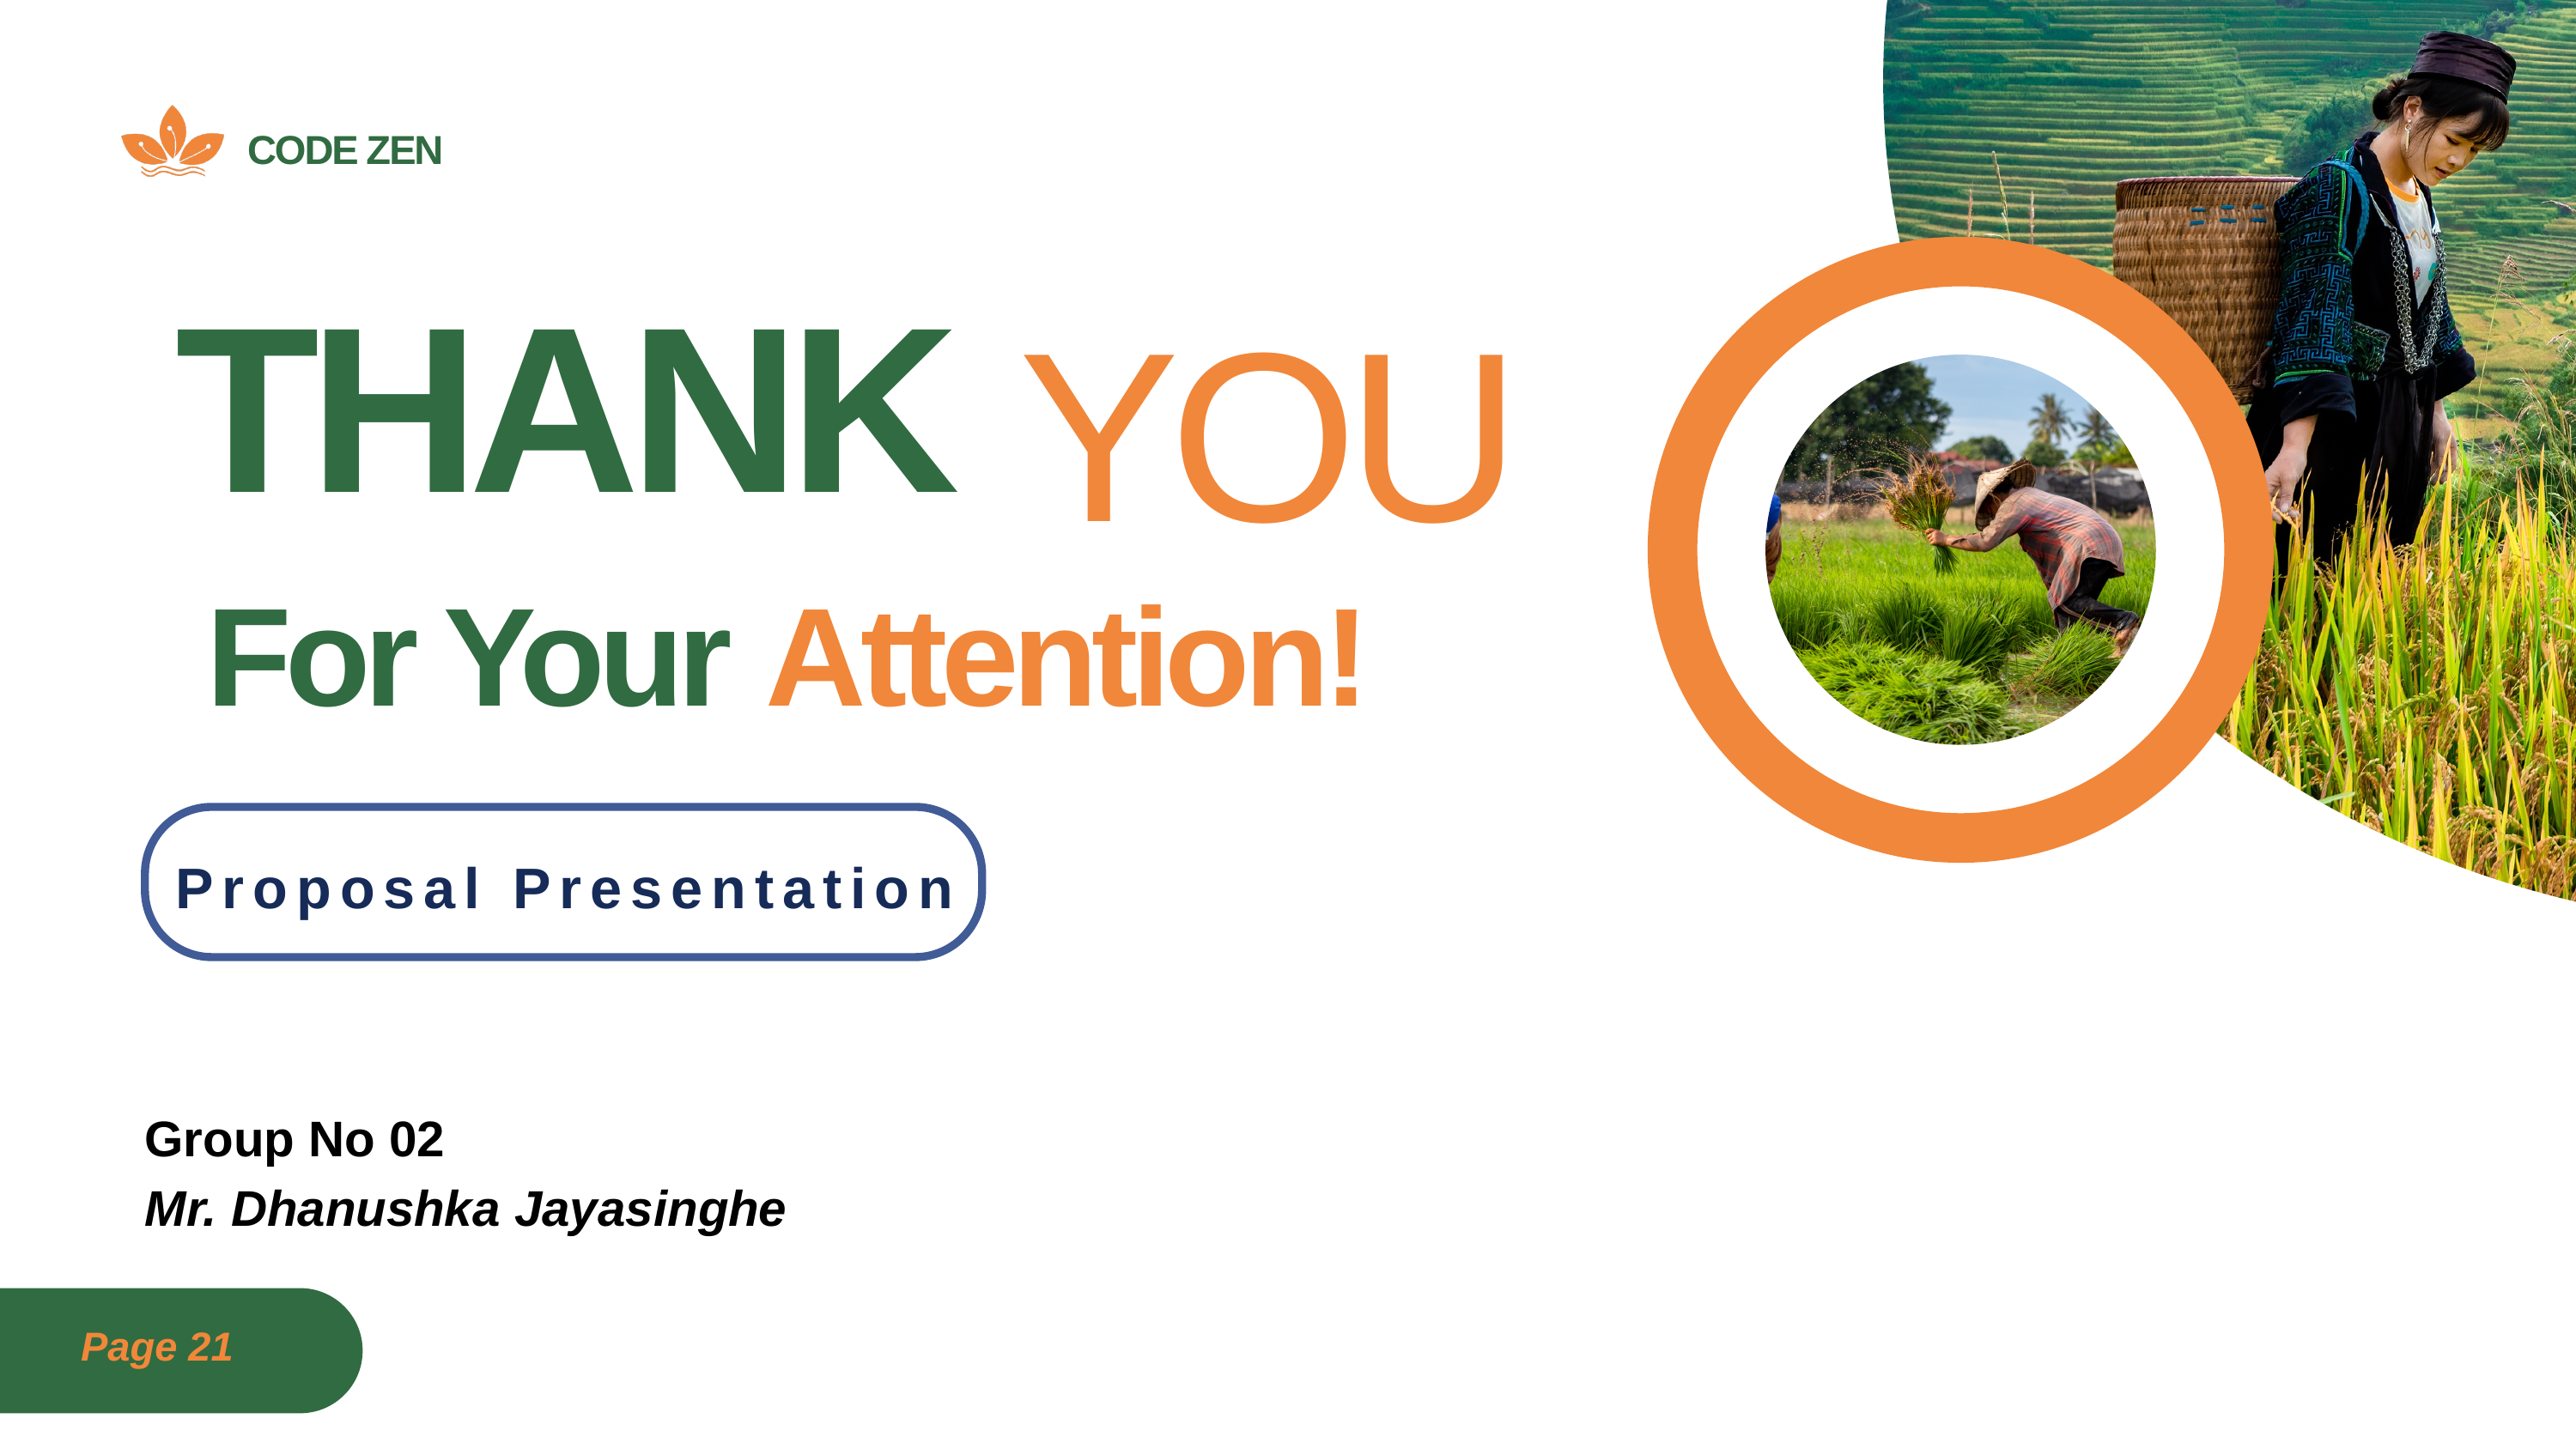

CODE ZEN
YOU

THANK

For Your Attention!

Proposal Presentation
Group No 02
Mr. Dhanushka Jayasinghe

Page 21